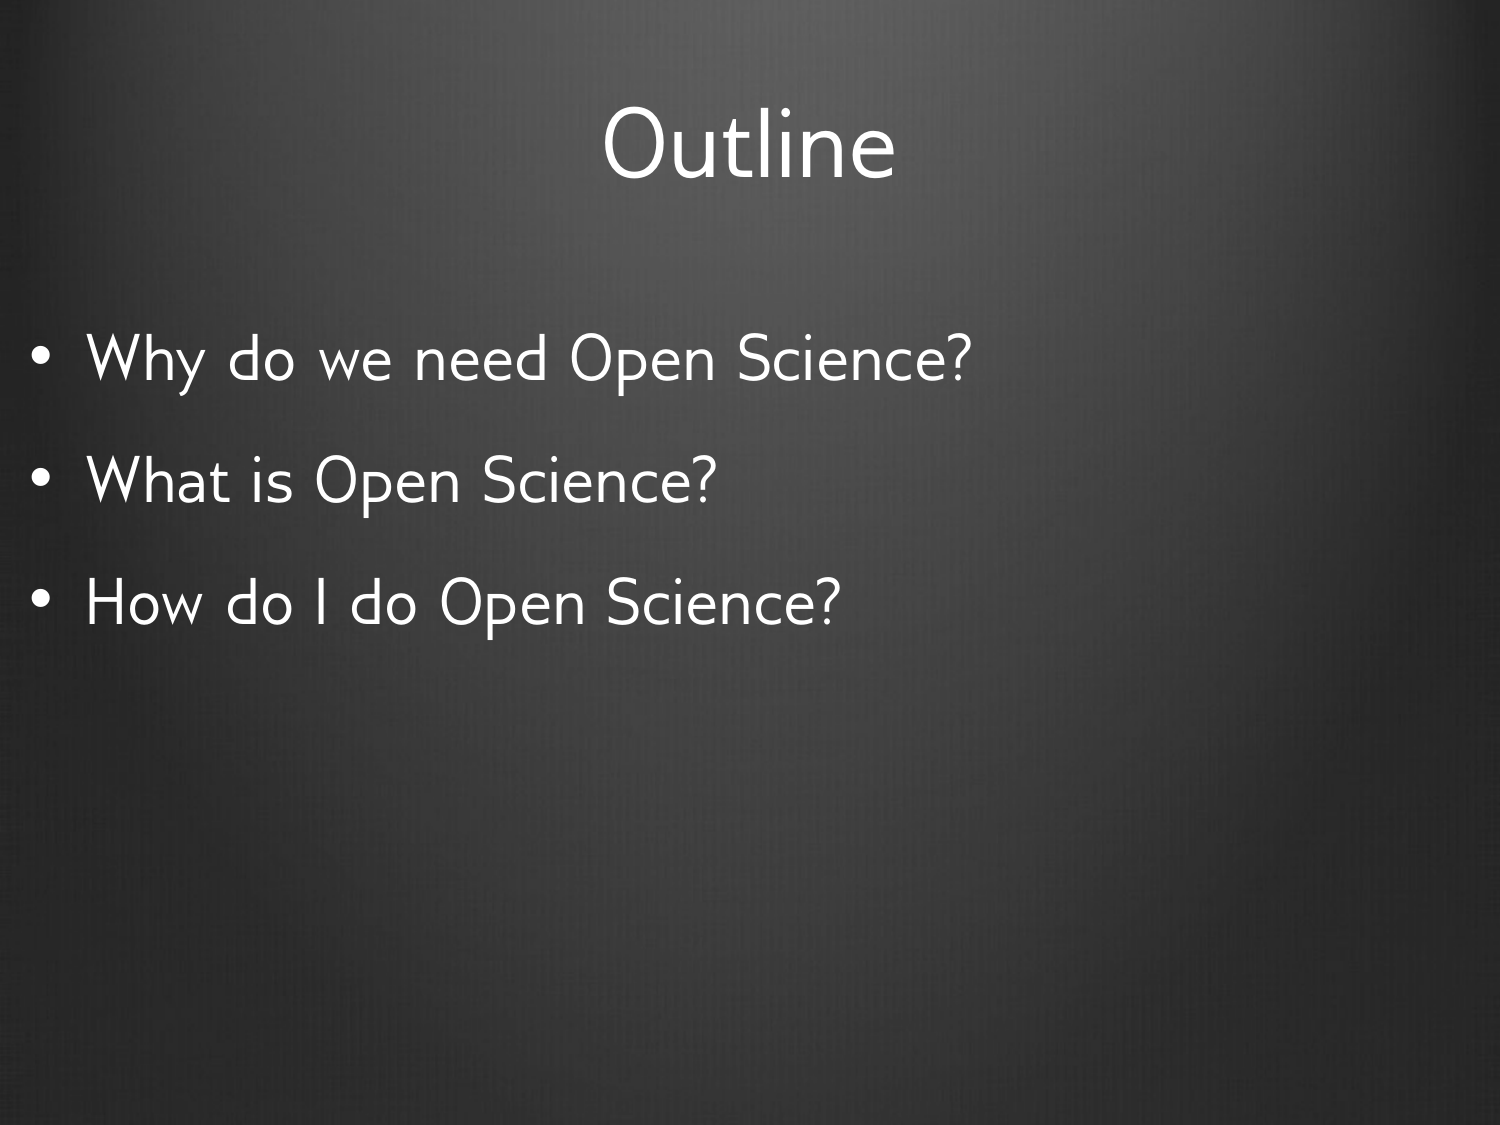

# Outline
Why do we need Open Science?
What is Open Science?
How do I do Open Science?